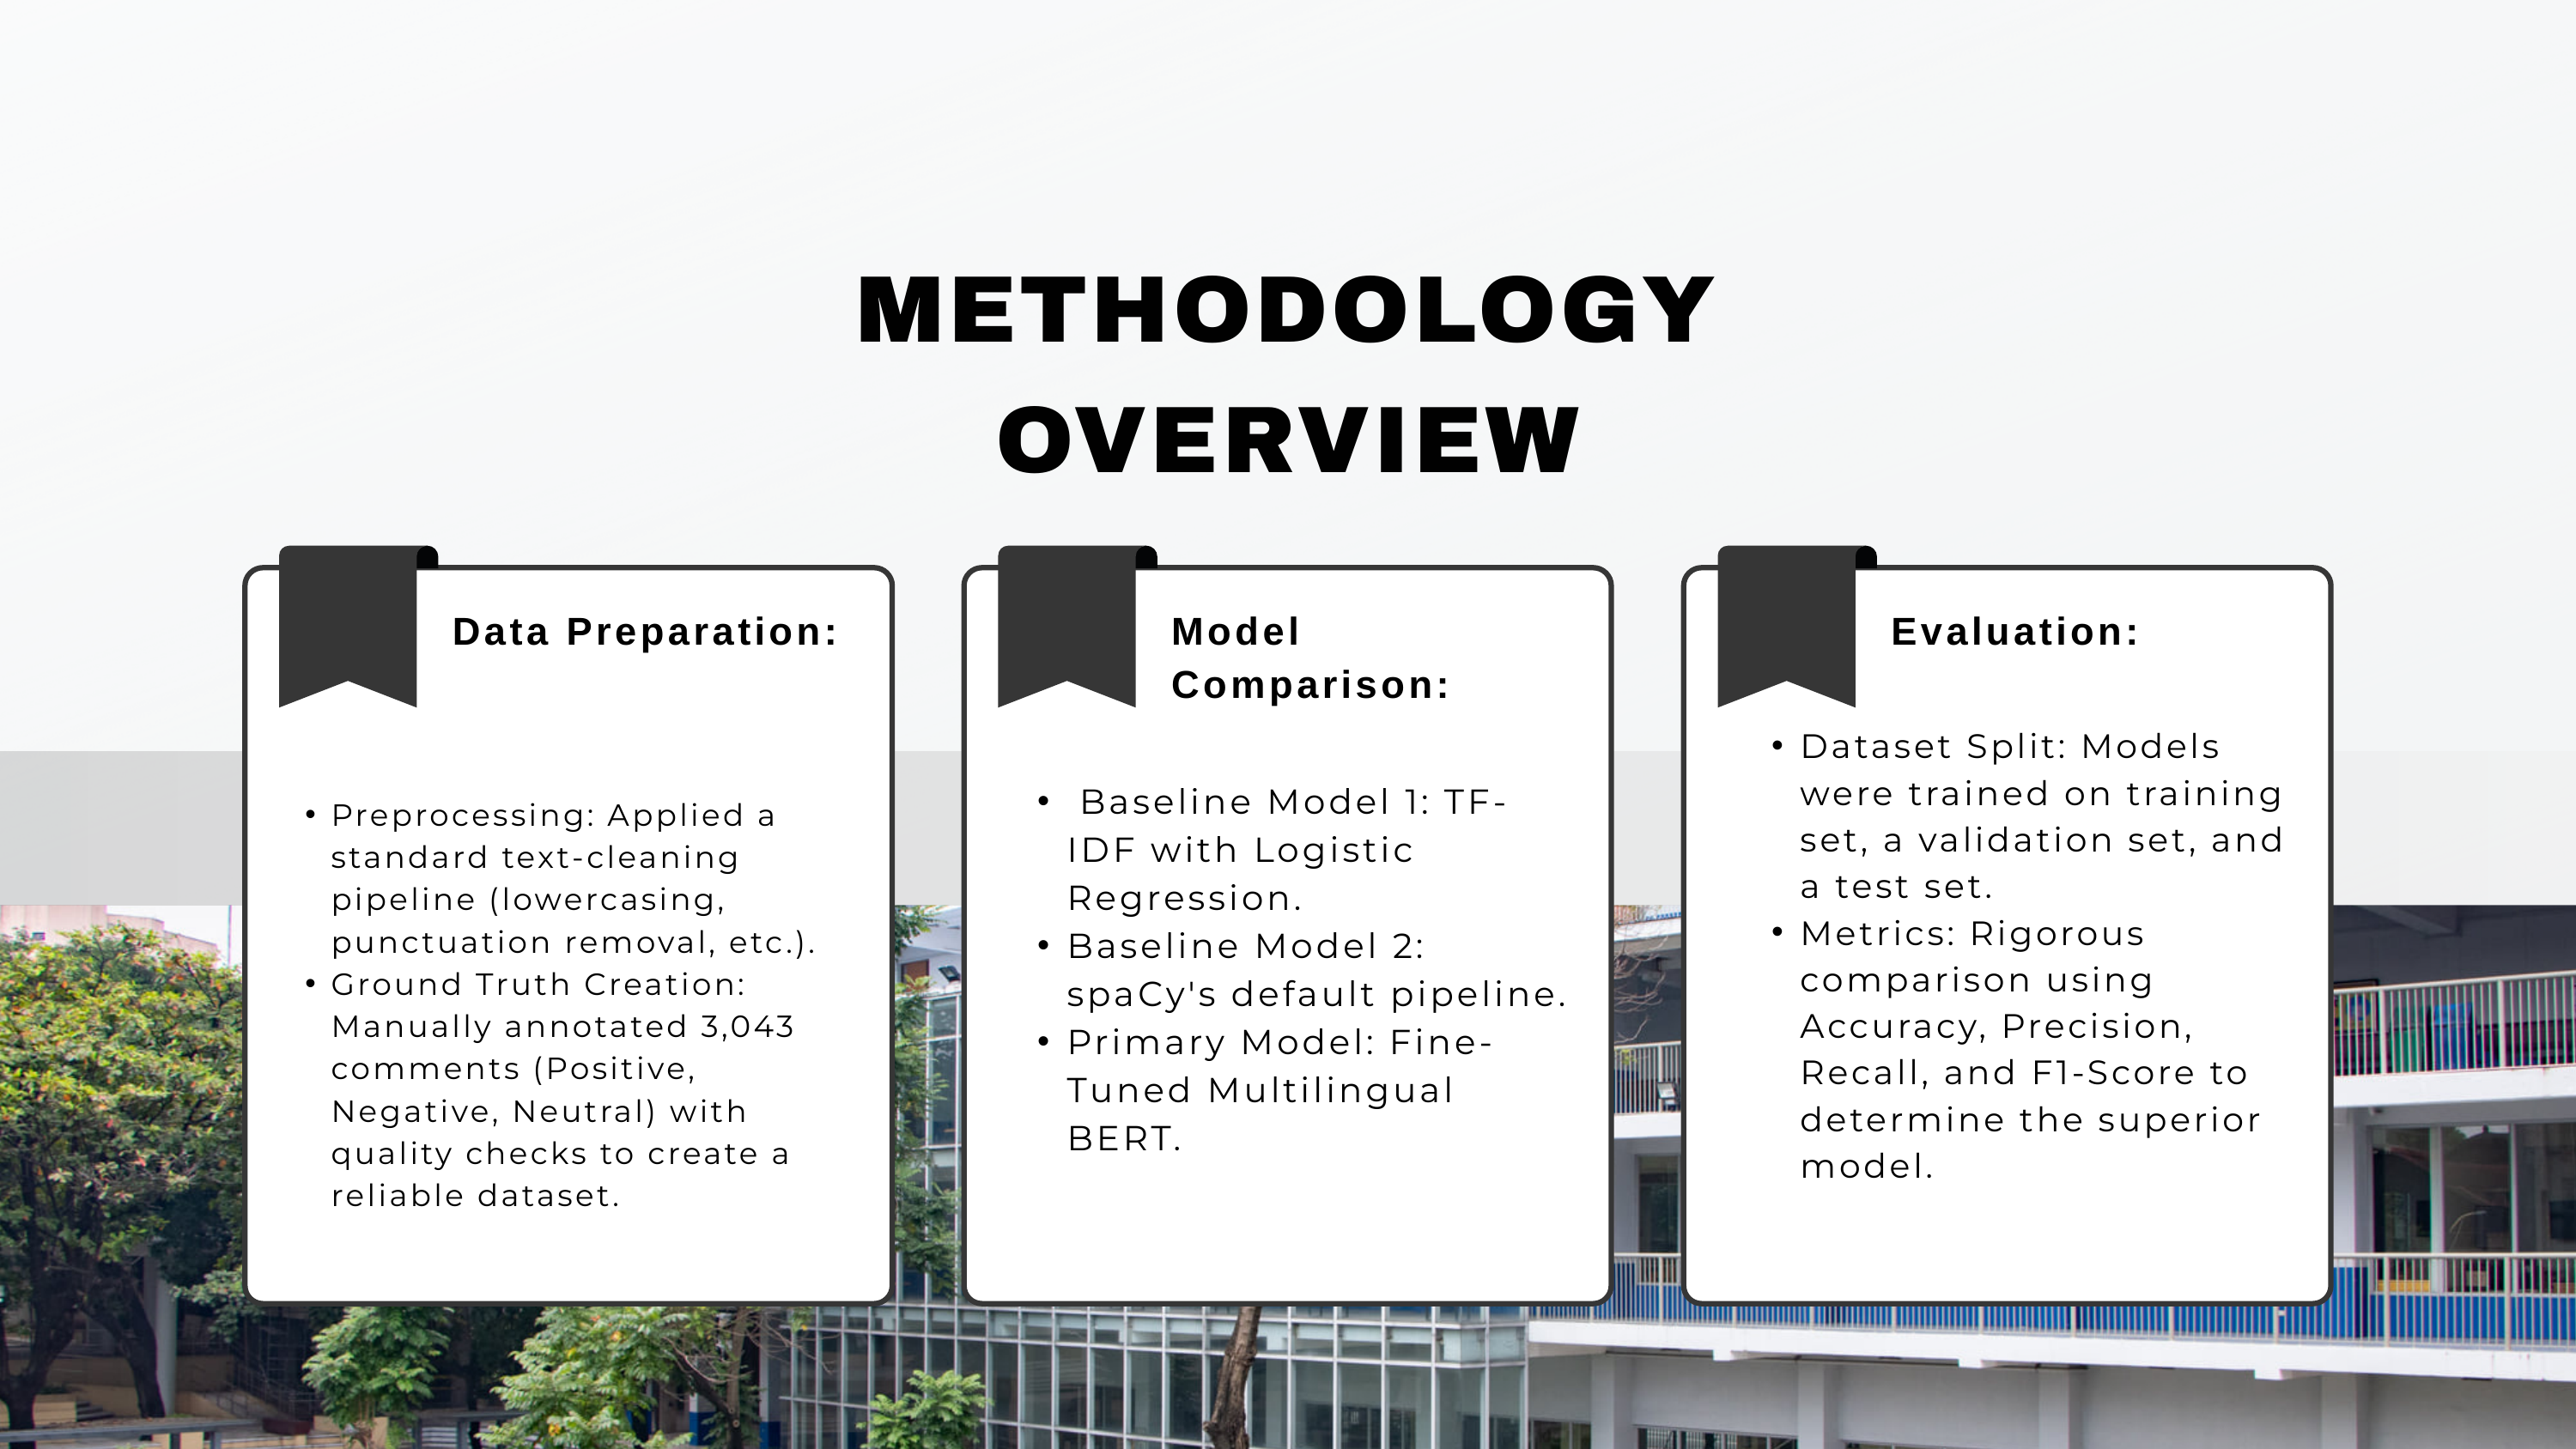

METHODOLOGY OVERVIEW

Data Preparation:
Model Comparison:
Evaluation:
Dataset Split: Models were trained on training set, a validation set, and a test set.
Metrics: Rigorous comparison using Accuracy, Precision, Recall, and F1-Score to determine the superior model.

Preprocessing: Applied a standard text-cleaning pipeline (lowercasing, punctuation removal, etc.).
Ground Truth Creation: Manually annotated 3,043 comments (Positive, Negative, Neutral) with quality checks to create a reliable dataset.

 Baseline Model 1: TF-IDF with Logistic Regression.
Baseline Model 2: spaCy's default pipeline.
Primary Model: Fine-Tuned Multilingual BERT.